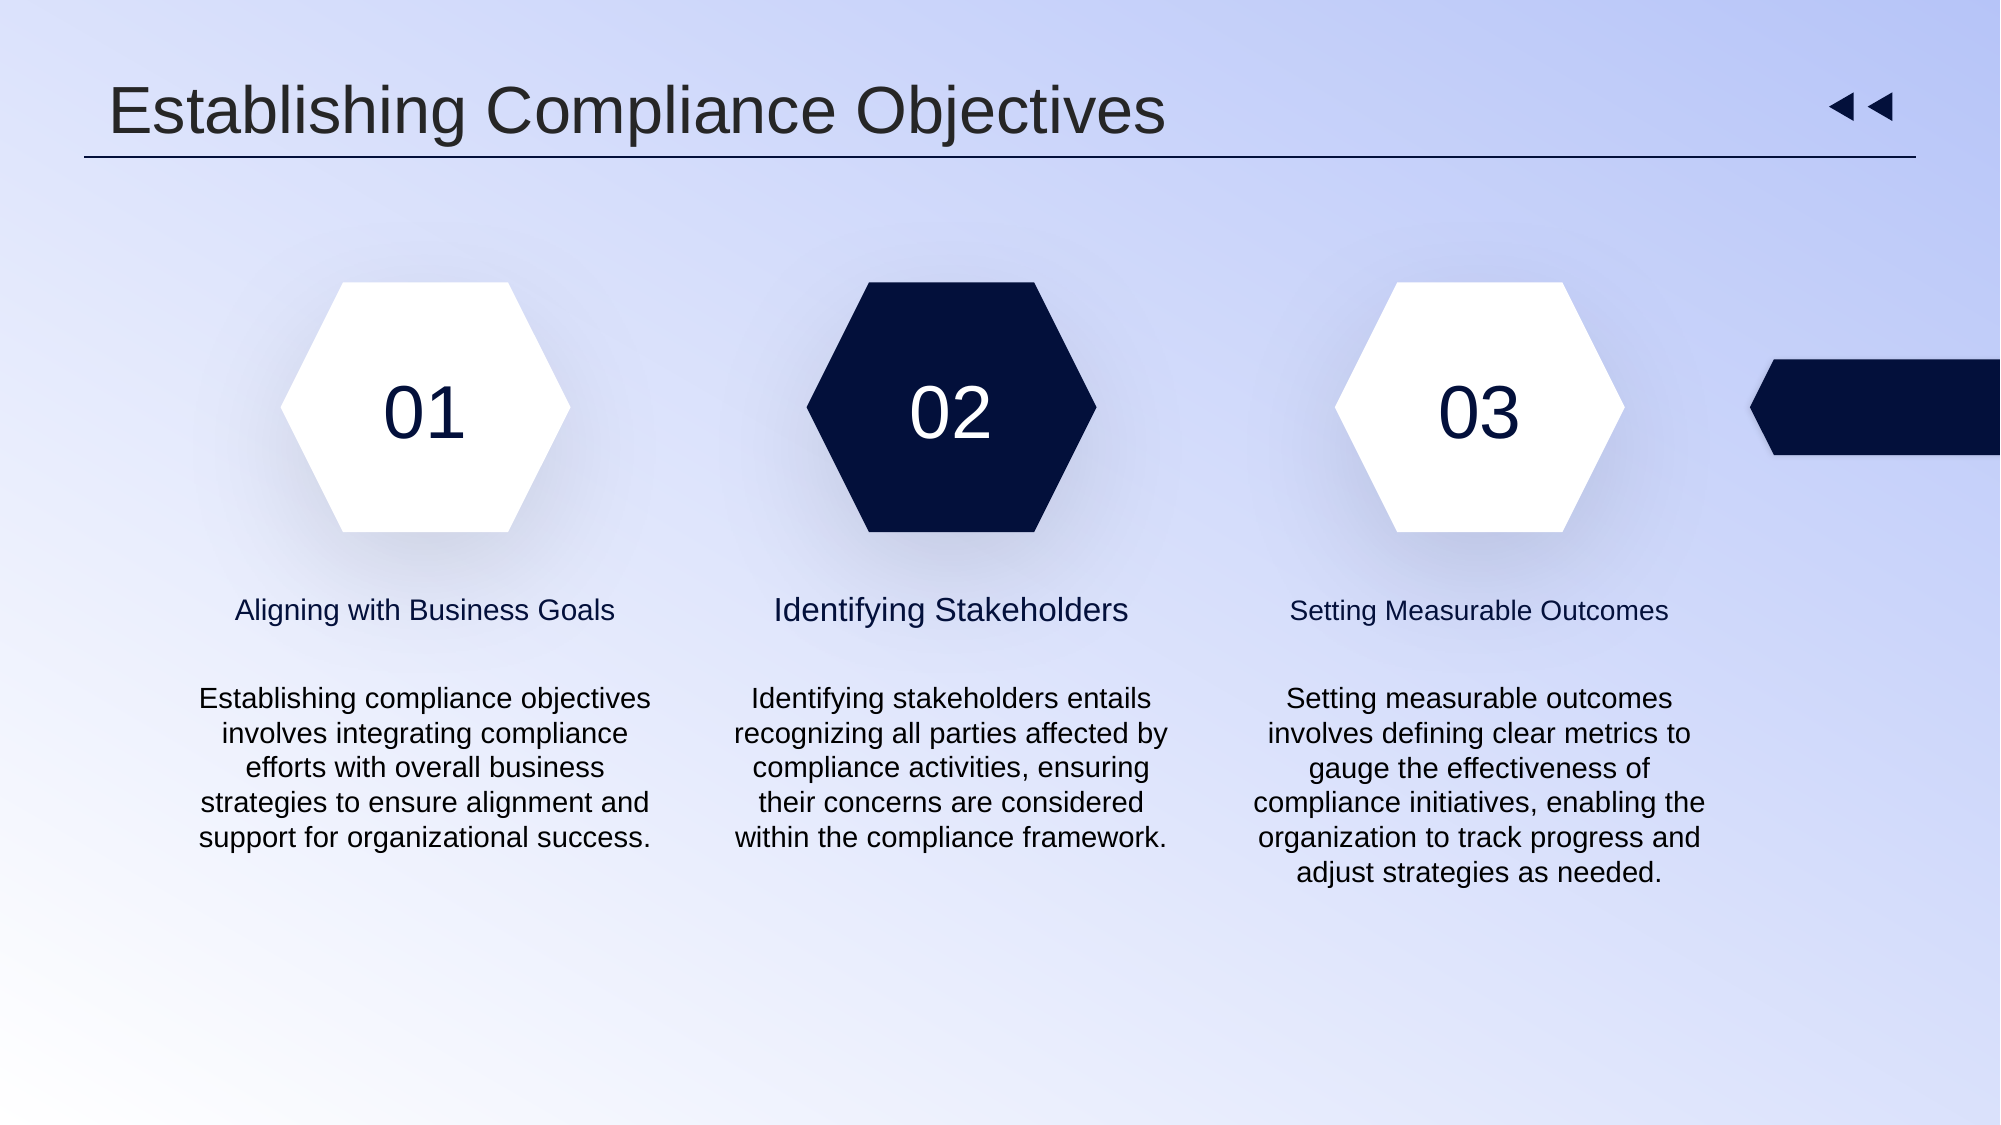

Establishing Compliance Objectives

01
02
03
Aligning with Business Goals
Identifying Stakeholders
Setting Measurable Outcomes
Establishing compliance objectives involves integrating compliance efforts with overall business strategies to ensure alignment and support for organizational success.
Identifying stakeholders entails recognizing all parties affected by compliance activities, ensuring their concerns are considered within the compliance framework.
Setting measurable outcomes involves defining clear metrics to gauge the effectiveness of compliance initiatives, enabling the organization to track progress and adjust strategies as needed.